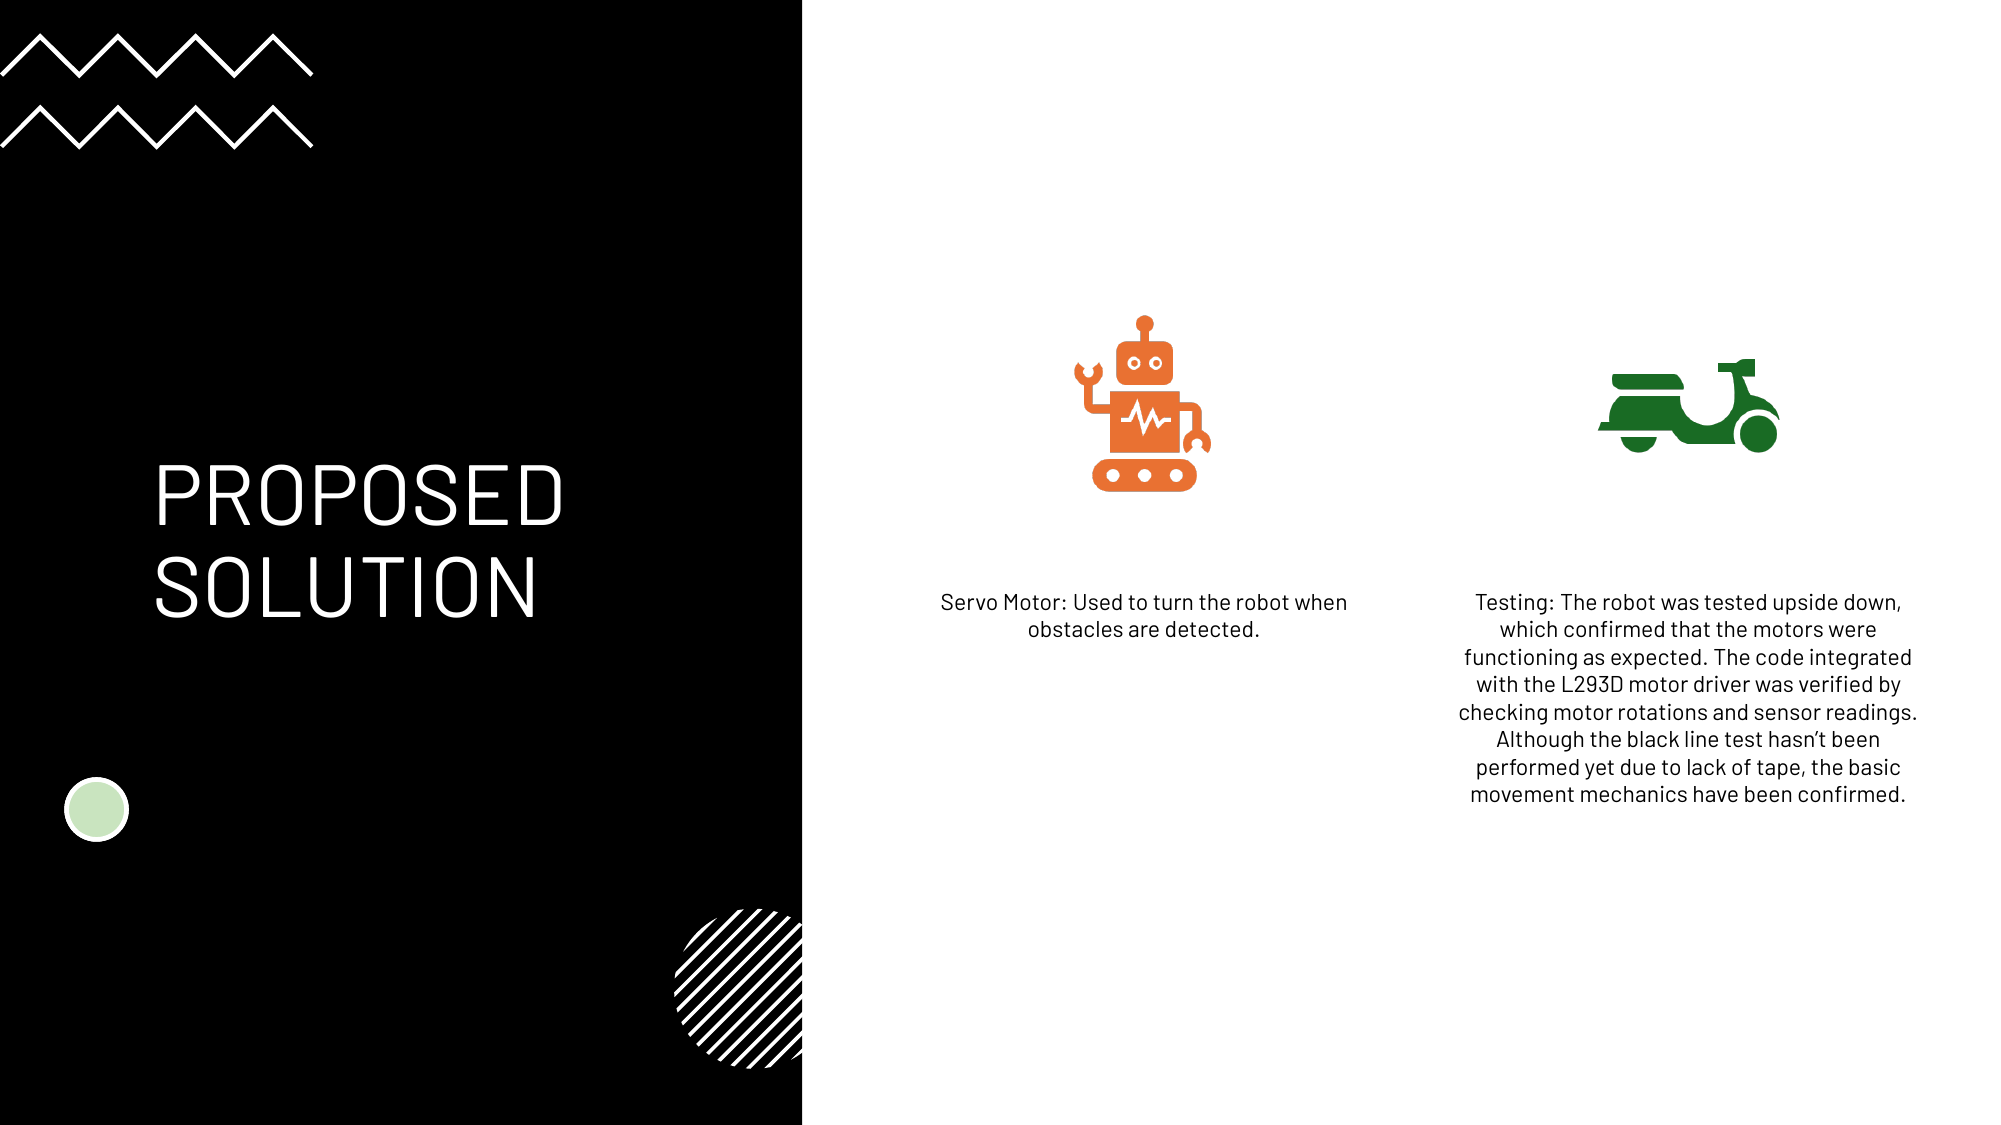

Servo Motor: Used to turn the robot when obstacles are detected.
Testing: The robot was tested upside down, which confirmed that the motors were functioning as expected. The code integrated with the L293D motor driver was verified by checking motor rotations and sensor readings. Although the black line test hasn’t been performed yet due to lack of tape, the basic movement mechanics have been confirmed.
# PROPOSED SOLUTION